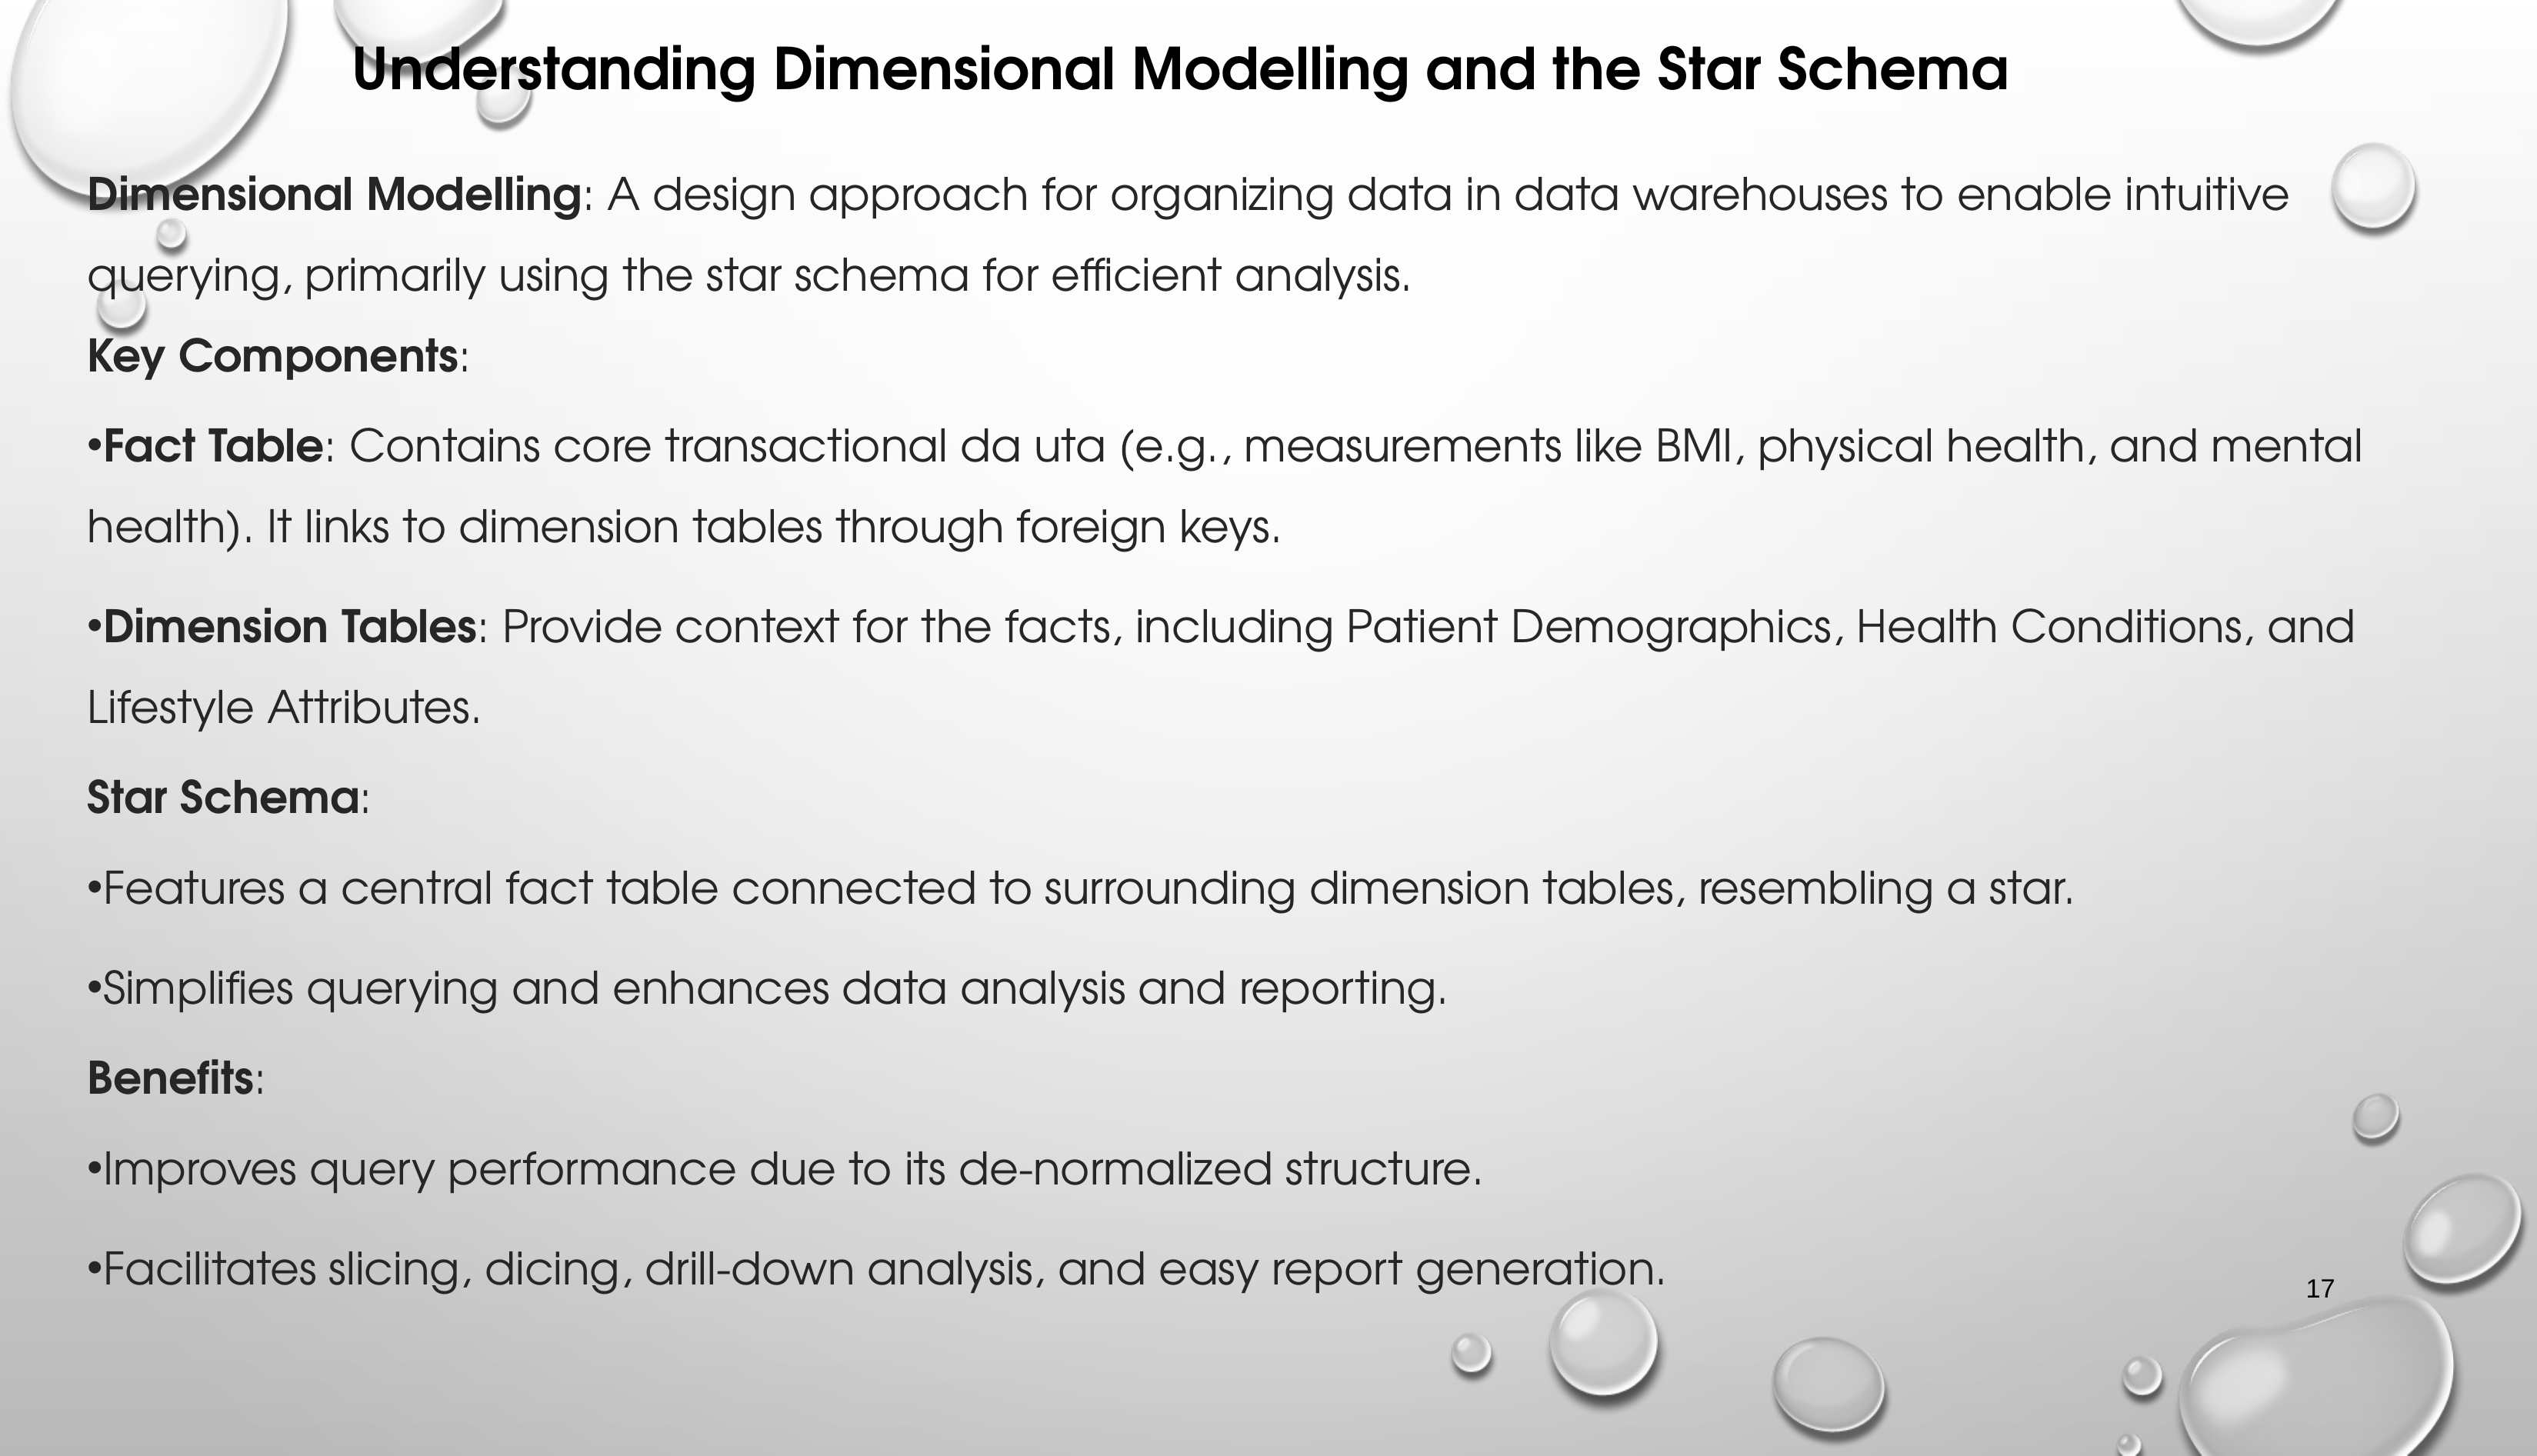

Understanding Dimensional Modelling and the Star Schema
Dimensional Modelling: A design approach for organizing data in data warehouses to enable intuitive querying, primarily using the star schema for efficient analysis.
Key Components:
Fact Table: Contains core transactional da uta (e.g., measurements like BMI, physical health, and mental health). It links to dimension tables through foreign keys.
Dimension Tables: Provide context for the facts, including Patient Demographics, Health Conditions, and Lifestyle Attributes.
Star Schema:
Features a central fact table connected to surrounding dimension tables, resembling a star.
Simplifies querying and enhances data analysis and reporting.
Benefits:
Improves query performance due to its de-normalized structure.
Facilitates slicing, dicing, drill-down analysis, and easy report generation.

17